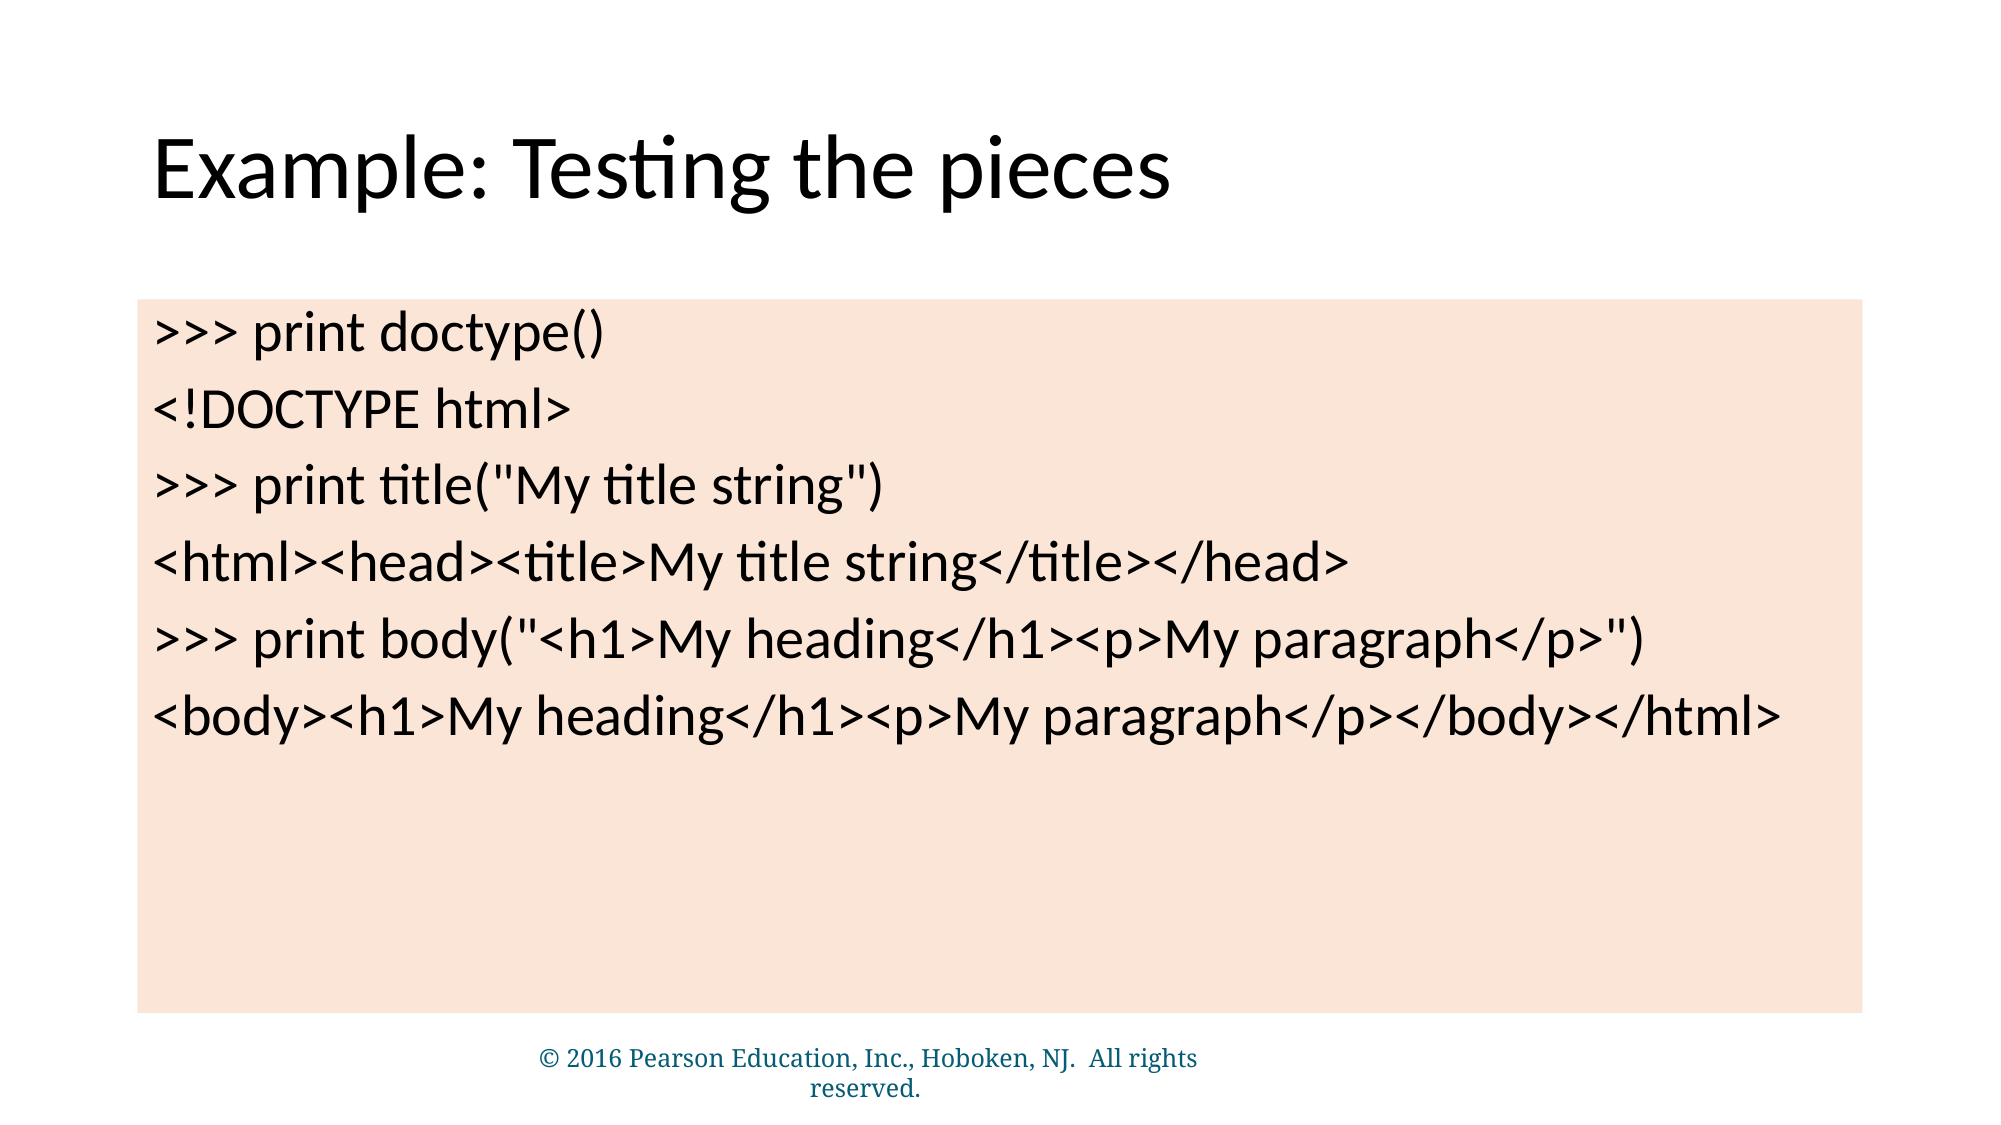

# Example: Testing the pieces
>>> print doctype()
<!DOCTYPE html>
>>> print title("My title string")
<html><head><title>My title string</title></head>
>>> print body("<h1>My heading</h1><p>My paragraph</p>")
<body><h1>My heading</h1><p>My paragraph</p></body></html>

© 2016 Pearson Education, Inc., Hoboken, NJ.  All rights reserved.